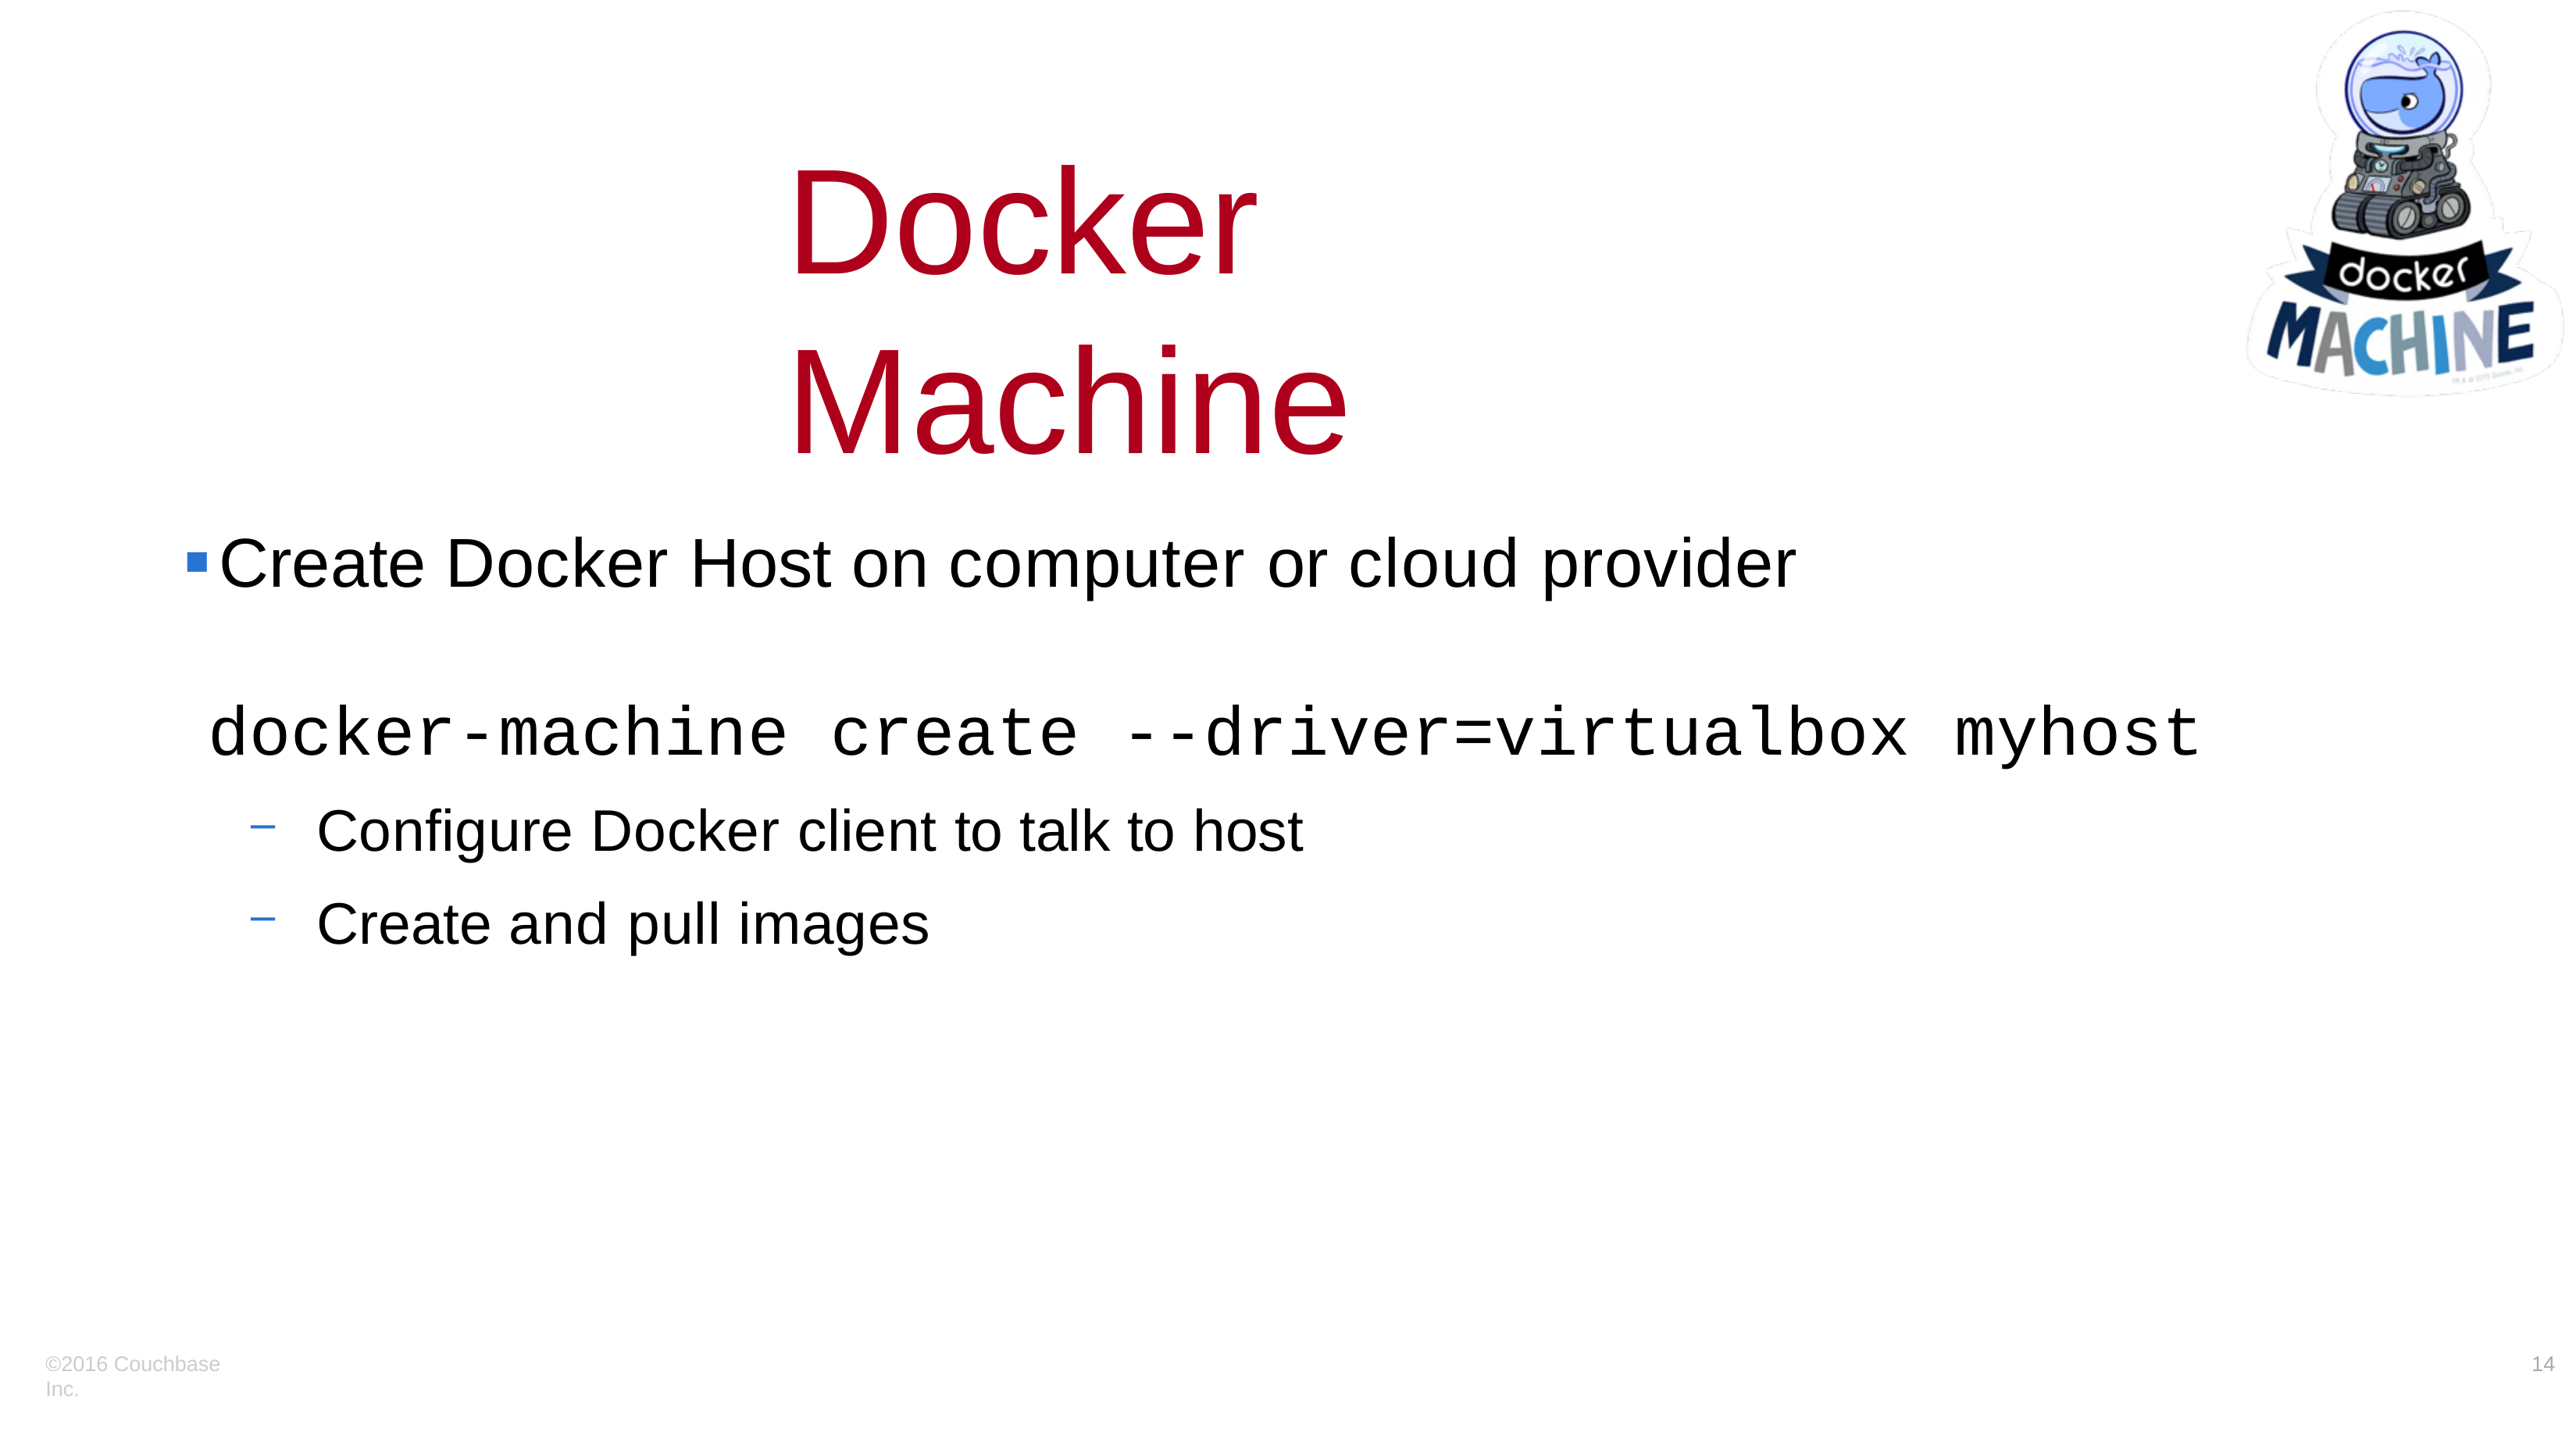

# Docker Machine
Create Docker Host on computer or cloud provider

docker-machine create --driver=virtualbox myhost
Configure Docker client to talk to host
Create and pull images
©2016 Couchbase Inc.
14